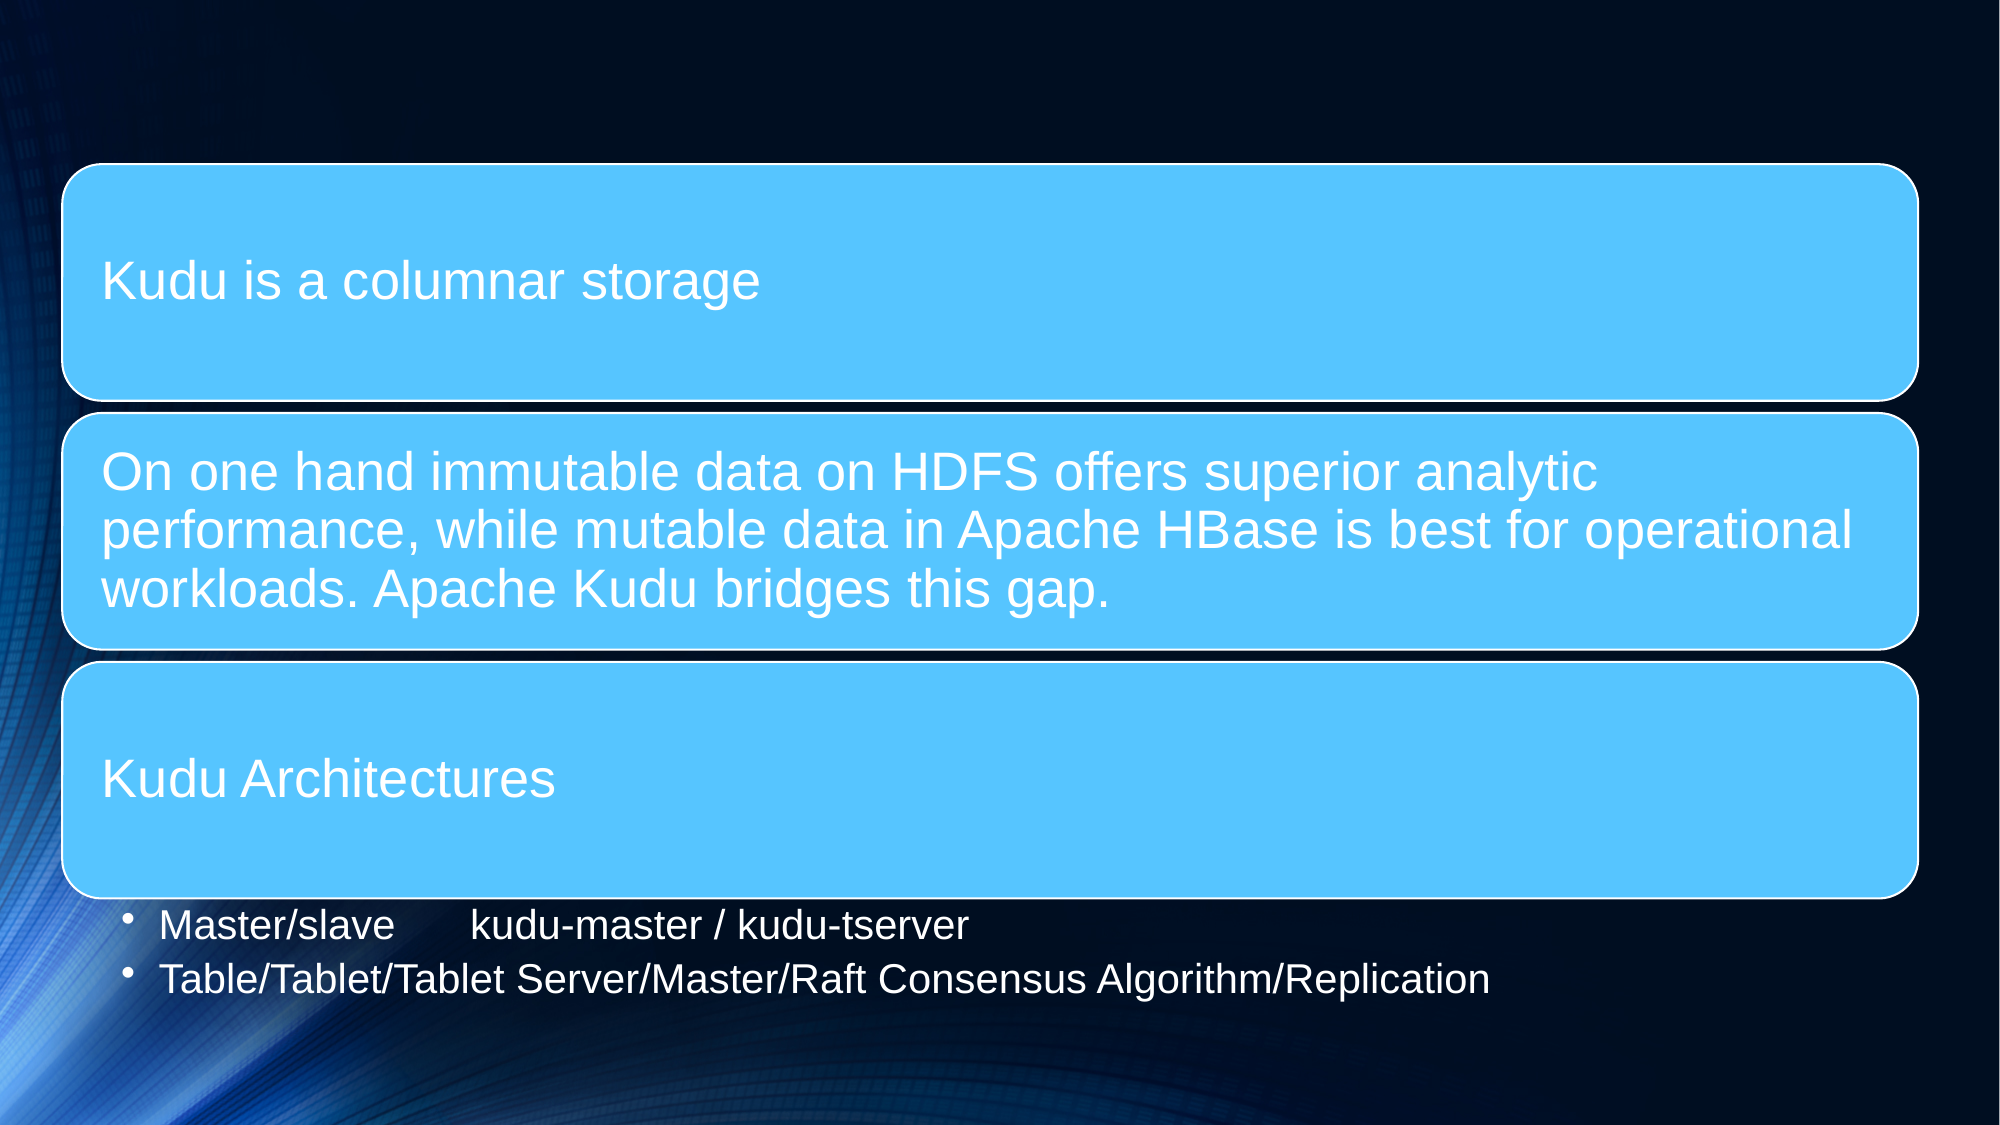

Kudu is a columnar storage
On one hand immutable data on HDFS offers superior analytic performance, while mutable data in Apache HBase is best for operational workloads. Apache Kudu bridges this gap.
Kudu Architectures
Master/slave	 kudu-master / kudu-tserver
Table/Tablet/Tablet Server/Master/Raft Consensus Algorithm/Replication